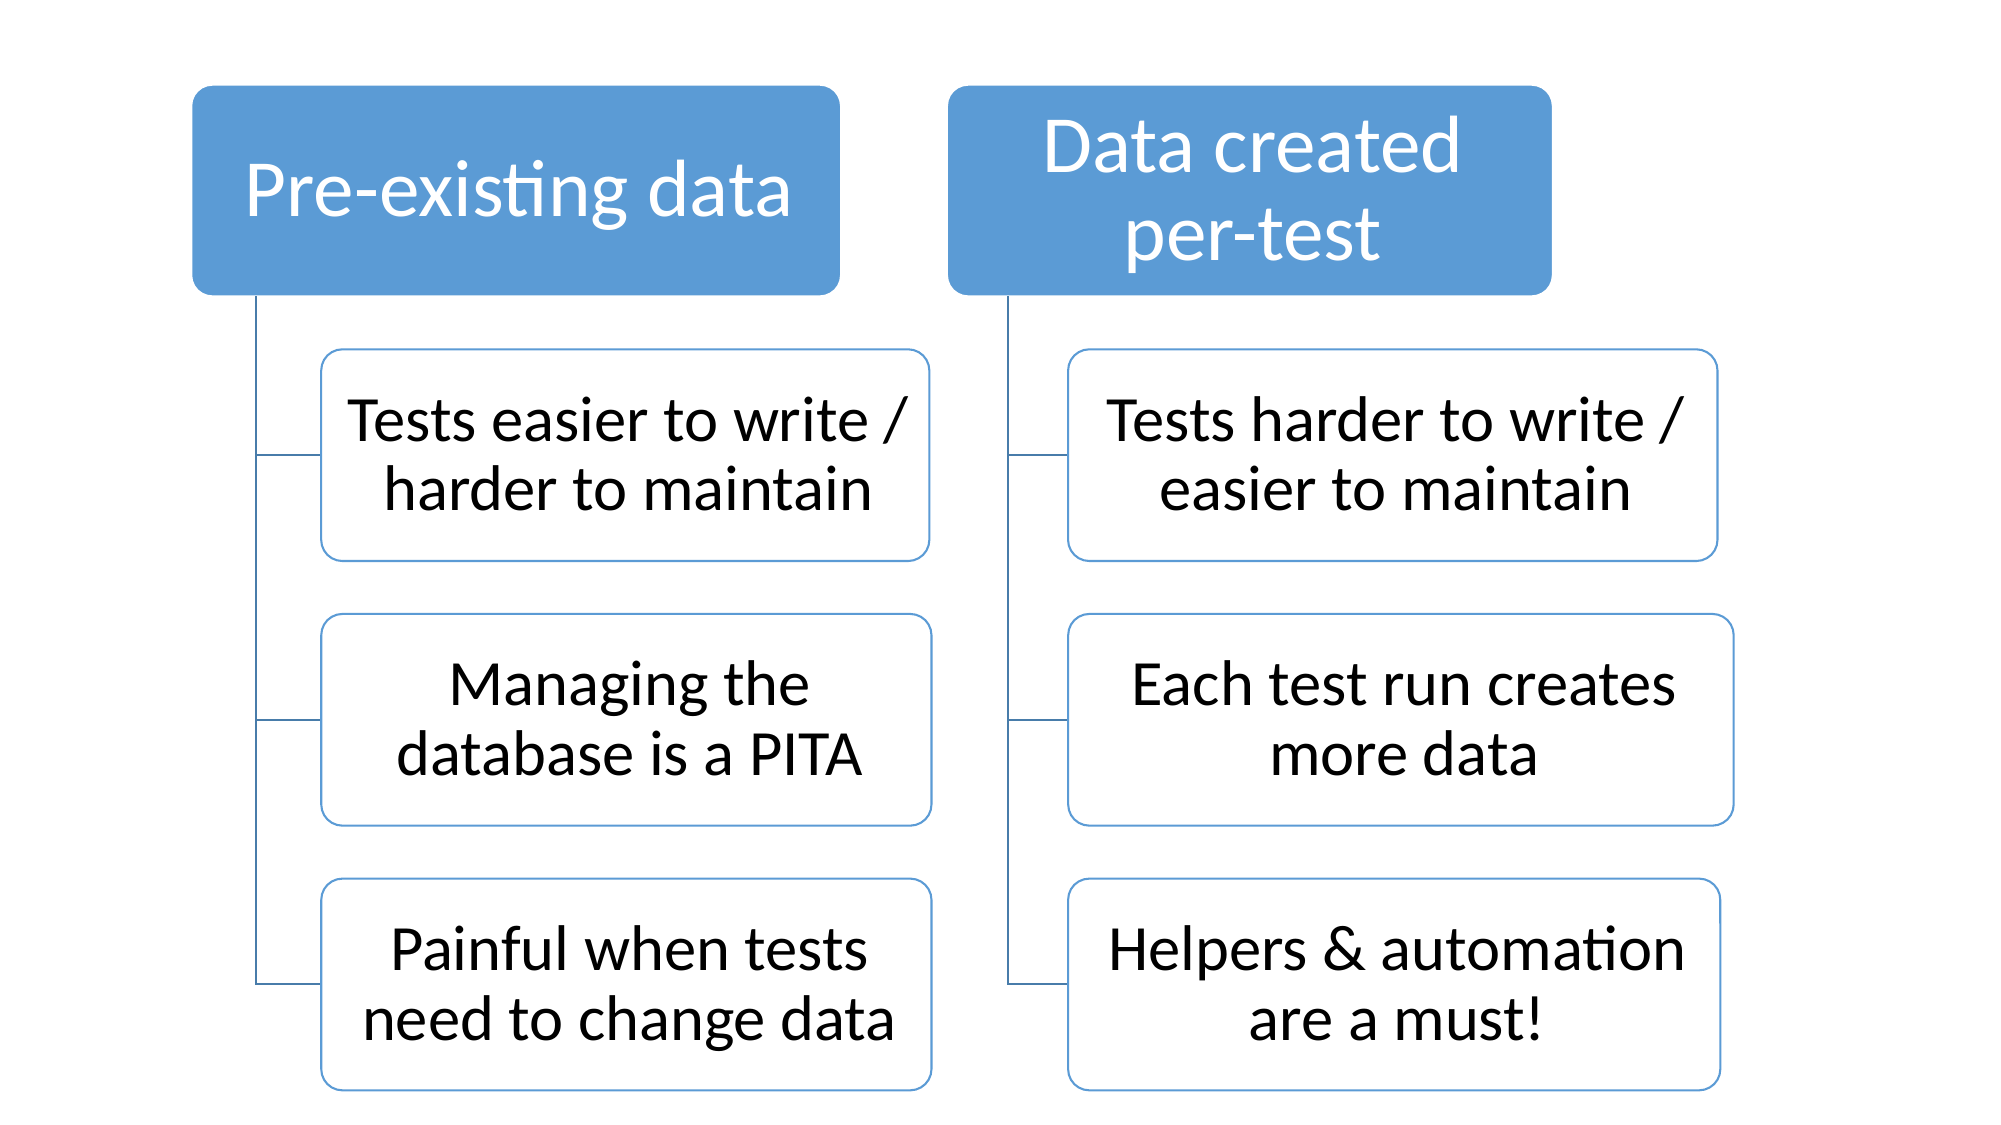

Pre-existing data
Tests easier to write /
harder to maintain
Managing the database is a PITA
Painful when tests need to change data
Data created per-test
Tests harder to write / easier to maintain
Each test run creates more data
Helpers & automation are a must!